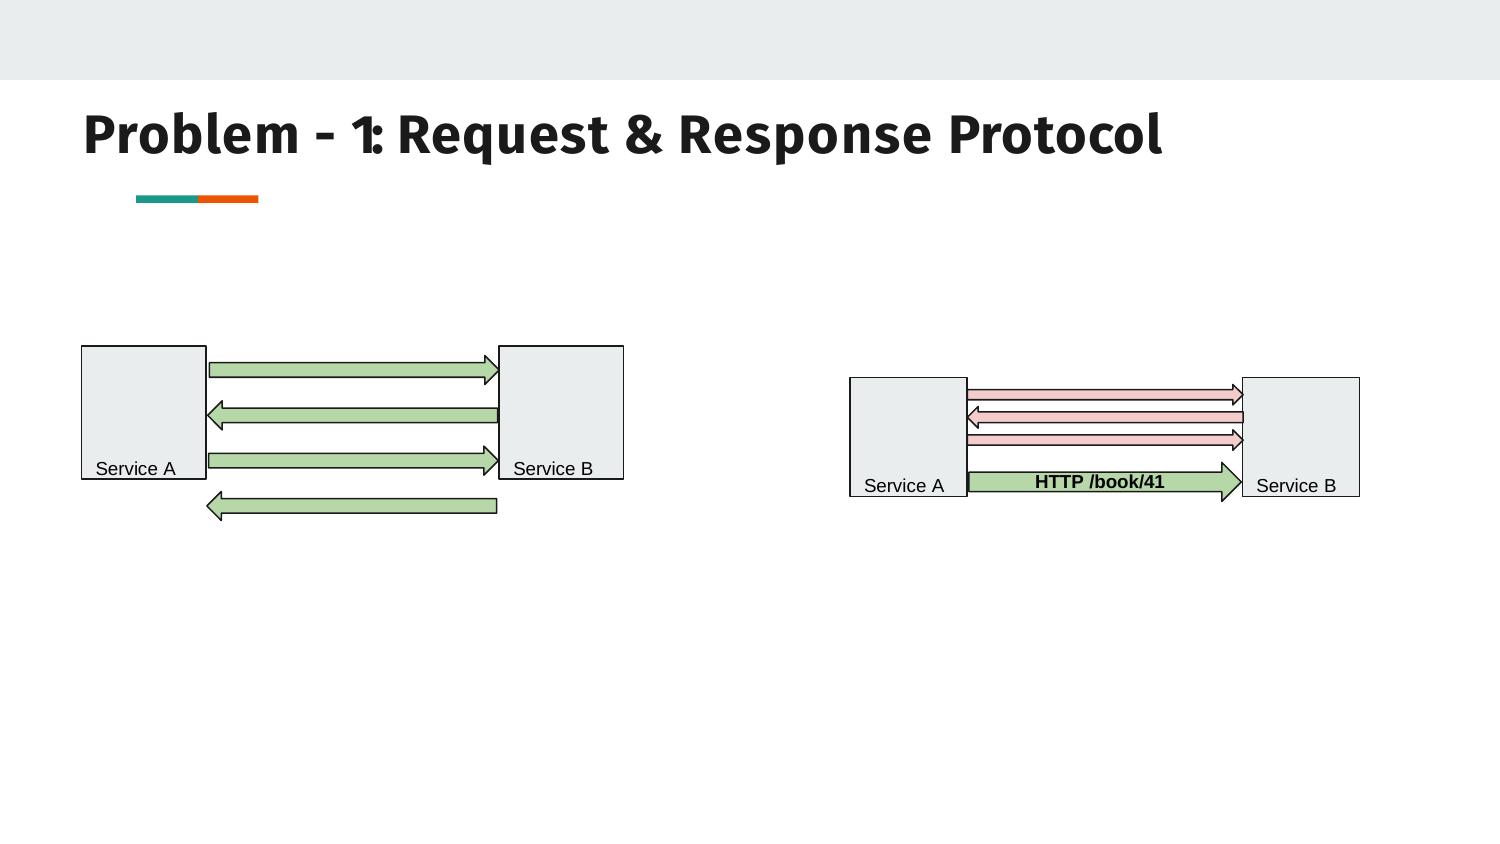

# Problem - 1: Request & Response Protocol

Service A

Service B

Service A

Service B

HTTP /book/41